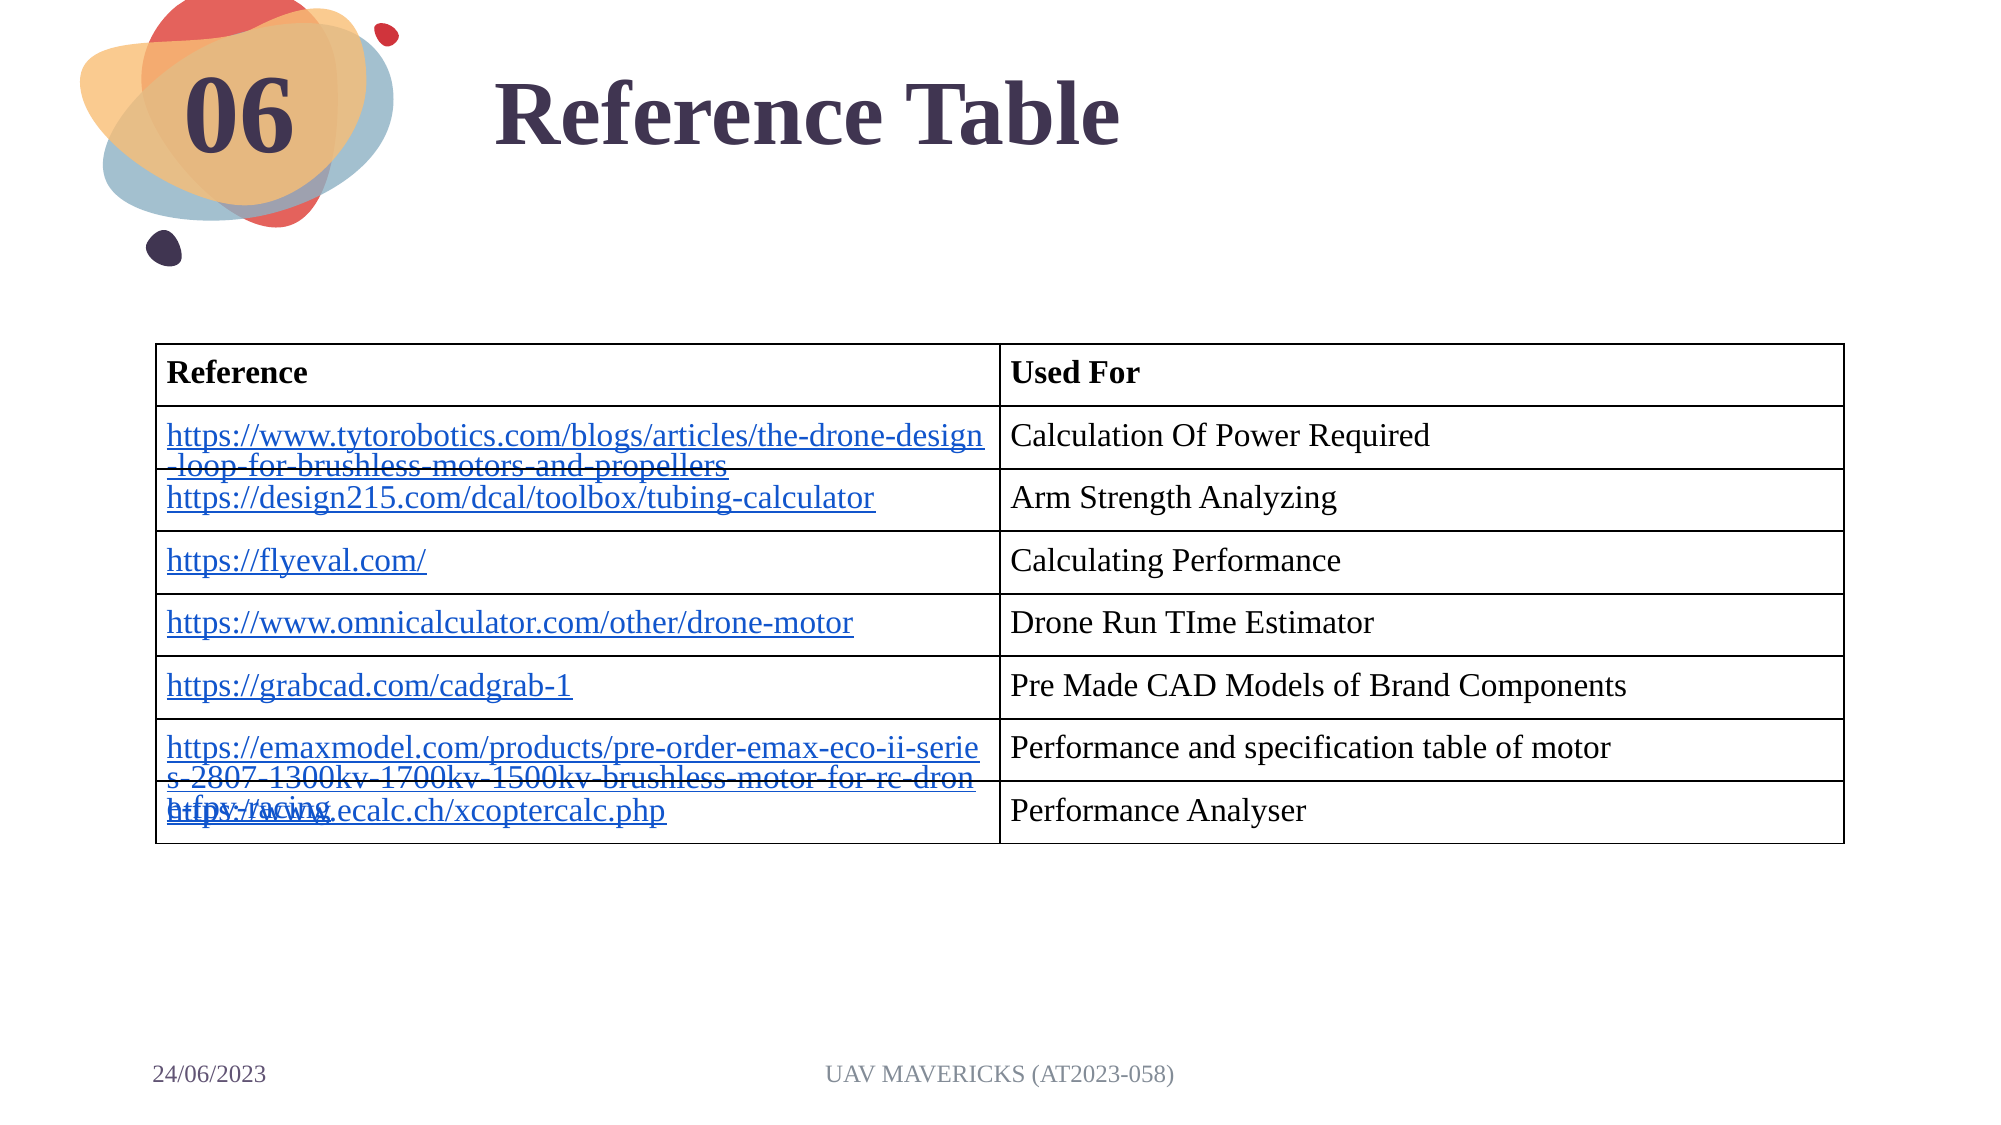

# Reference Table
06
| Reference | Used For |
| --- | --- |
| https://www.tytorobotics.com/blogs/articles/the-drone-design-loop-for-brushless-motors-and-propellers | Calculation Of Power Required |
| https://design215.com/dcal/toolbox/tubing-calculator | Arm Strength Analyzing |
| https://flyeval.com/ | Calculating Performance |
| https://www.omnicalculator.com/other/drone-motor | Drone Run TIme Estimator |
| https://grabcad.com/cadgrab-1 | Pre Made CAD Models of Brand Components |
| https://emaxmodel.com/products/pre-order-emax-eco-ii-series-2807-1300kv-1700kv-1500kv-brushless-motor-for-rc-drone-fpv-racing | Performance and specification table of motor |
| https://www.ecalc.ch/xcoptercalc.php | Performance Analyser |
24/06/2023
UAV MAVERICKS (AT2023-058)